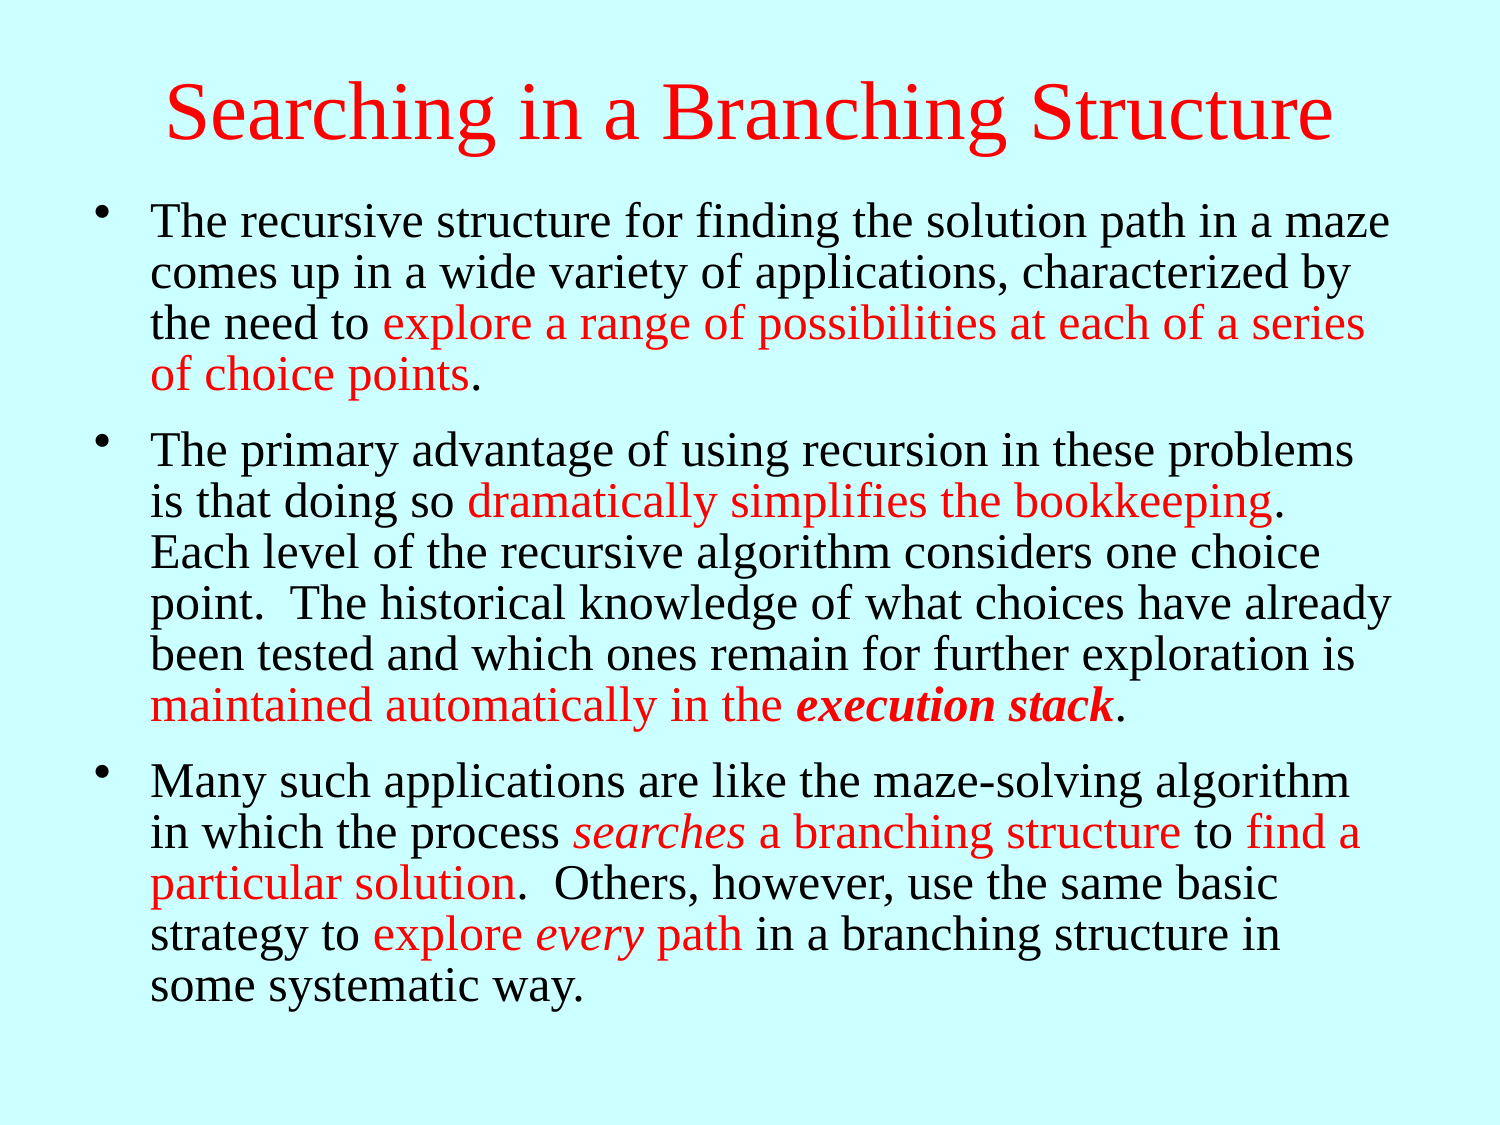

# Searching in a Branching Structure
The recursive structure for finding the solution path in a maze comes up in a wide variety of applications, characterized by the need to explore a range of possibilities at each of a series of choice points.
The primary advantage of using recursion in these problems is that doing so dramatically simplifies the bookkeeping.  Each level of the recursive algorithm considers one choice point.  The historical knowledge of what choices have already been tested and which ones remain for further exploration is maintained automatically in the execution stack.
Many such applications are like the maze-solving algorithm in which the process searches a branching structure to find a particular solution.  Others, however, use the same basic strategy to explore every path in a branching structure in some systematic way.